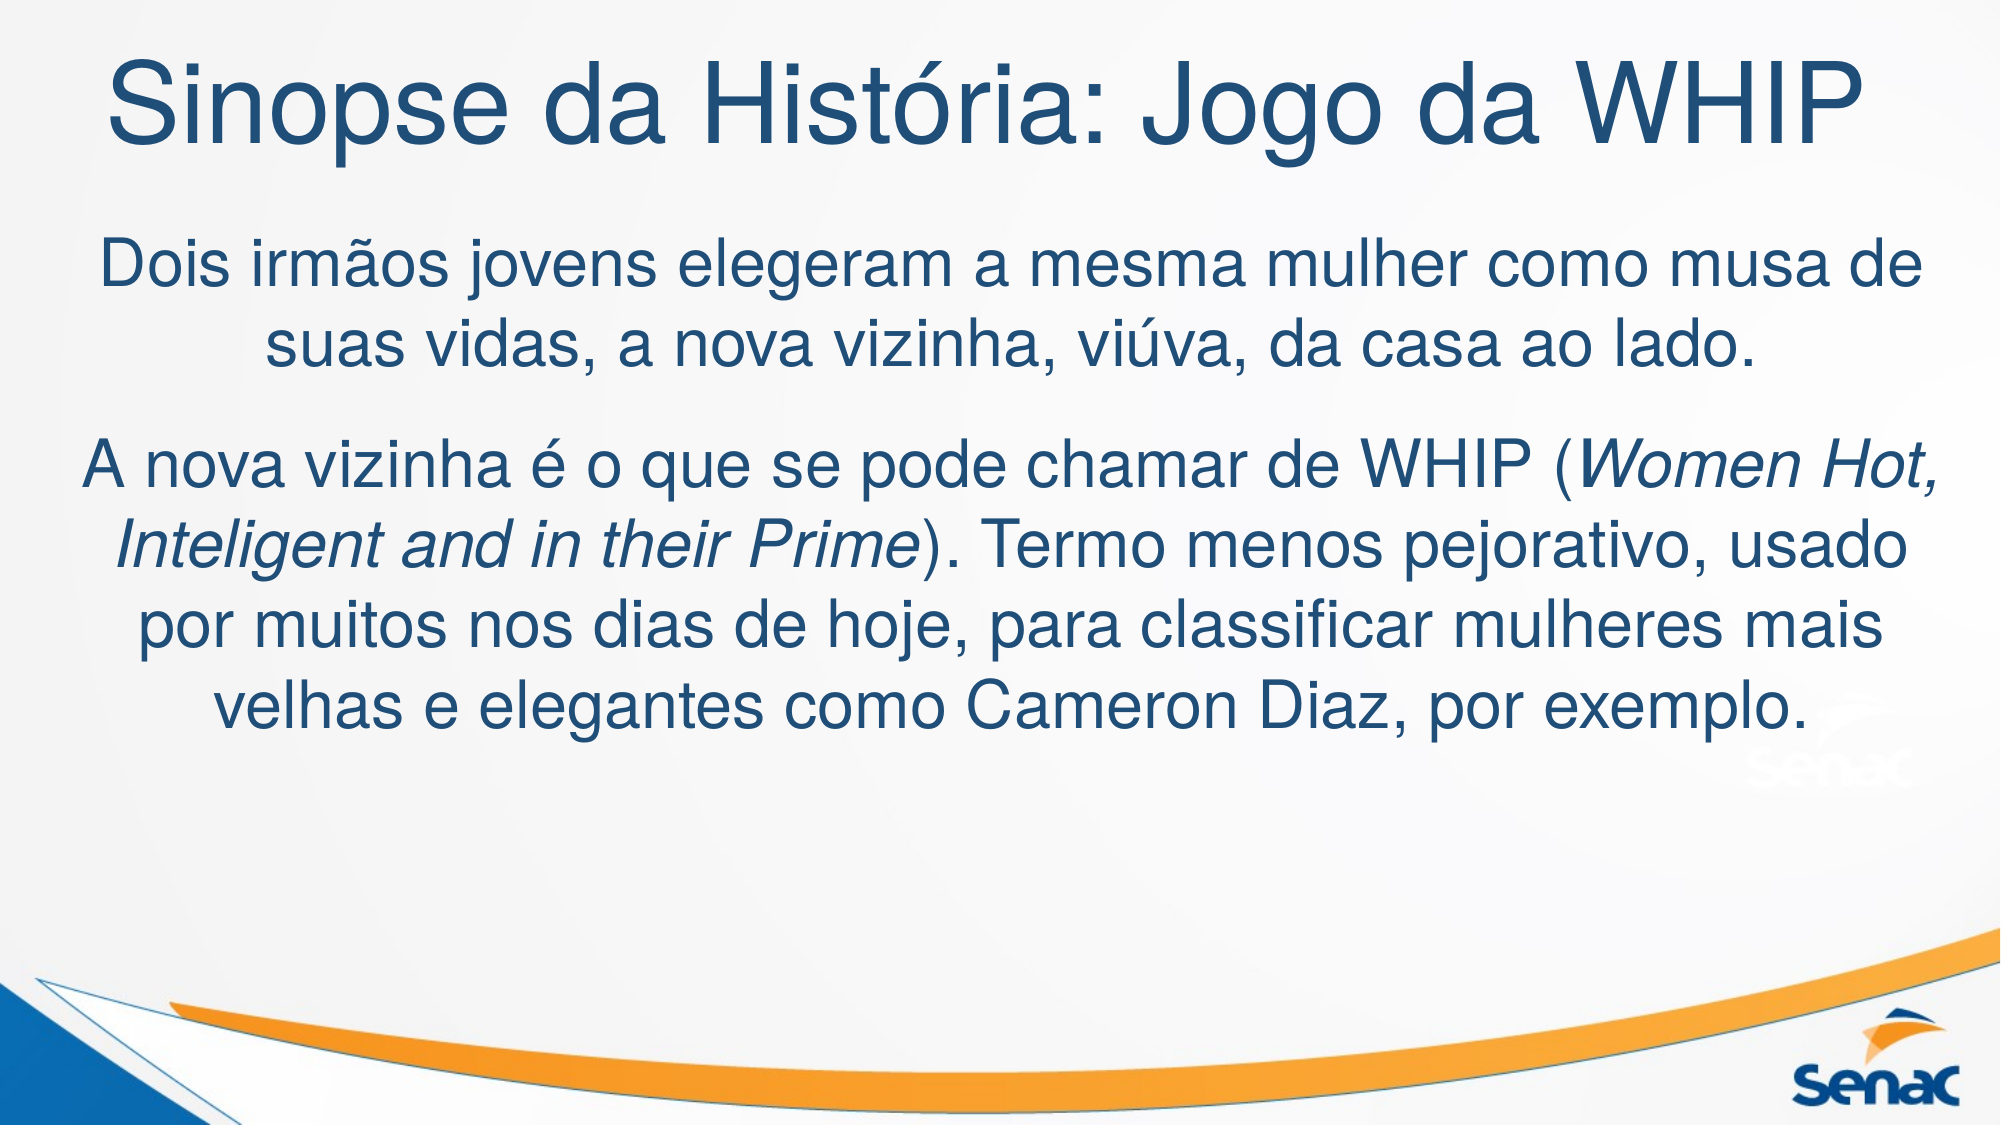

# Sinopse da História: Jogo da WHIP
Dois irmãos jovens elegeram a mesma mulher como musa de suas vidas, a nova vizinha, viúva, da casa ao lado.
A nova vizinha é o que se pode chamar de WHIP (Women Hot, Inteligent and in their Prime). Termo menos pejorativo, usado por muitos nos dias de hoje, para classificar mulheres mais velhas e elegantes como Cameron Diaz, por exemplo.